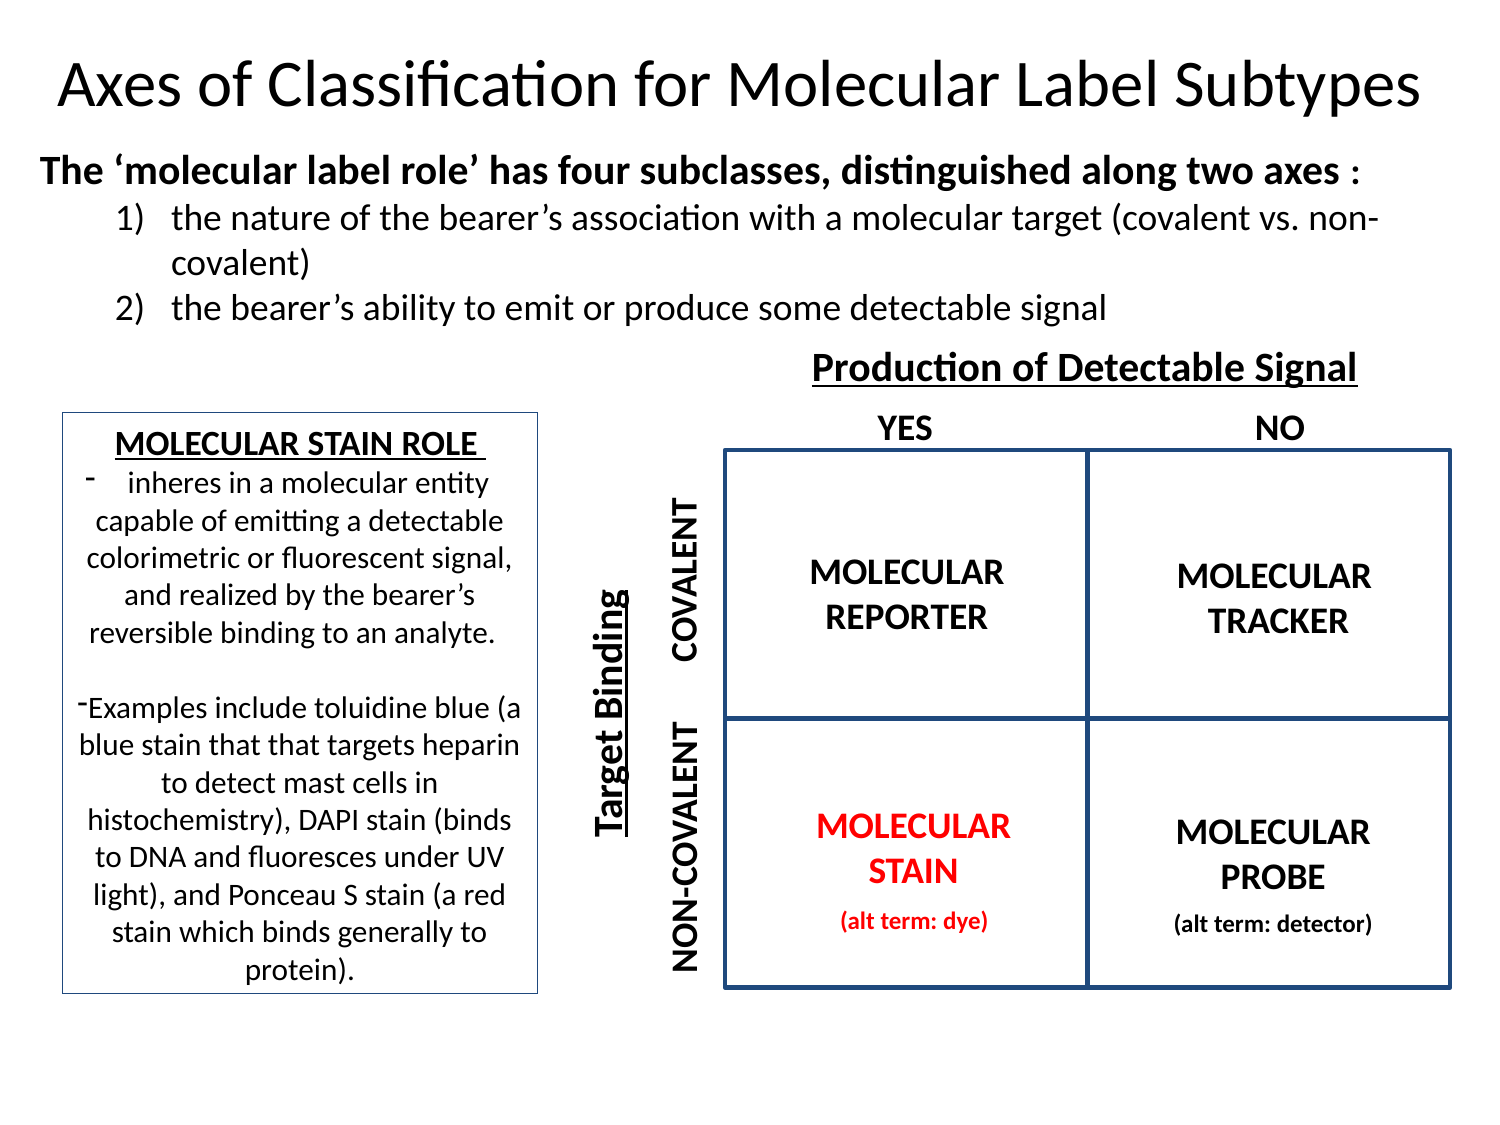

Axes of Classification for Molecular Label Subtypes
The ‘molecular label role’ has four subclasses, distinguished along two axes :
the nature of the bearer’s association with a molecular target (covalent vs. non-covalent)
the bearer’s ability to emit or produce some detectable signal
Production of Detectable Signal
YES                                      NO
MOLECULAR STAIN ROLE
 inheres in a molecular entity capable of emitting a detectable colorimetric or fluorescent signal, and realized by the bearer’s reversible binding to an analyte.

Examples include toluidine blue (a blue stain that that targets heparin to detect mast cells in histochemistry), DAPI stain (binds to DNA and fluoresces under UV light), and Ponceau S stain (a red stain which binds generally to protein).

MOLECULAR
REPORTER
MOLECULAR
TRACKER
COVALENT
Target Binding
MOLECULAR
STAIN
MOLECULAR
PROBE
NON-COVALENT
(alt term: dye)
(alt term: detector)